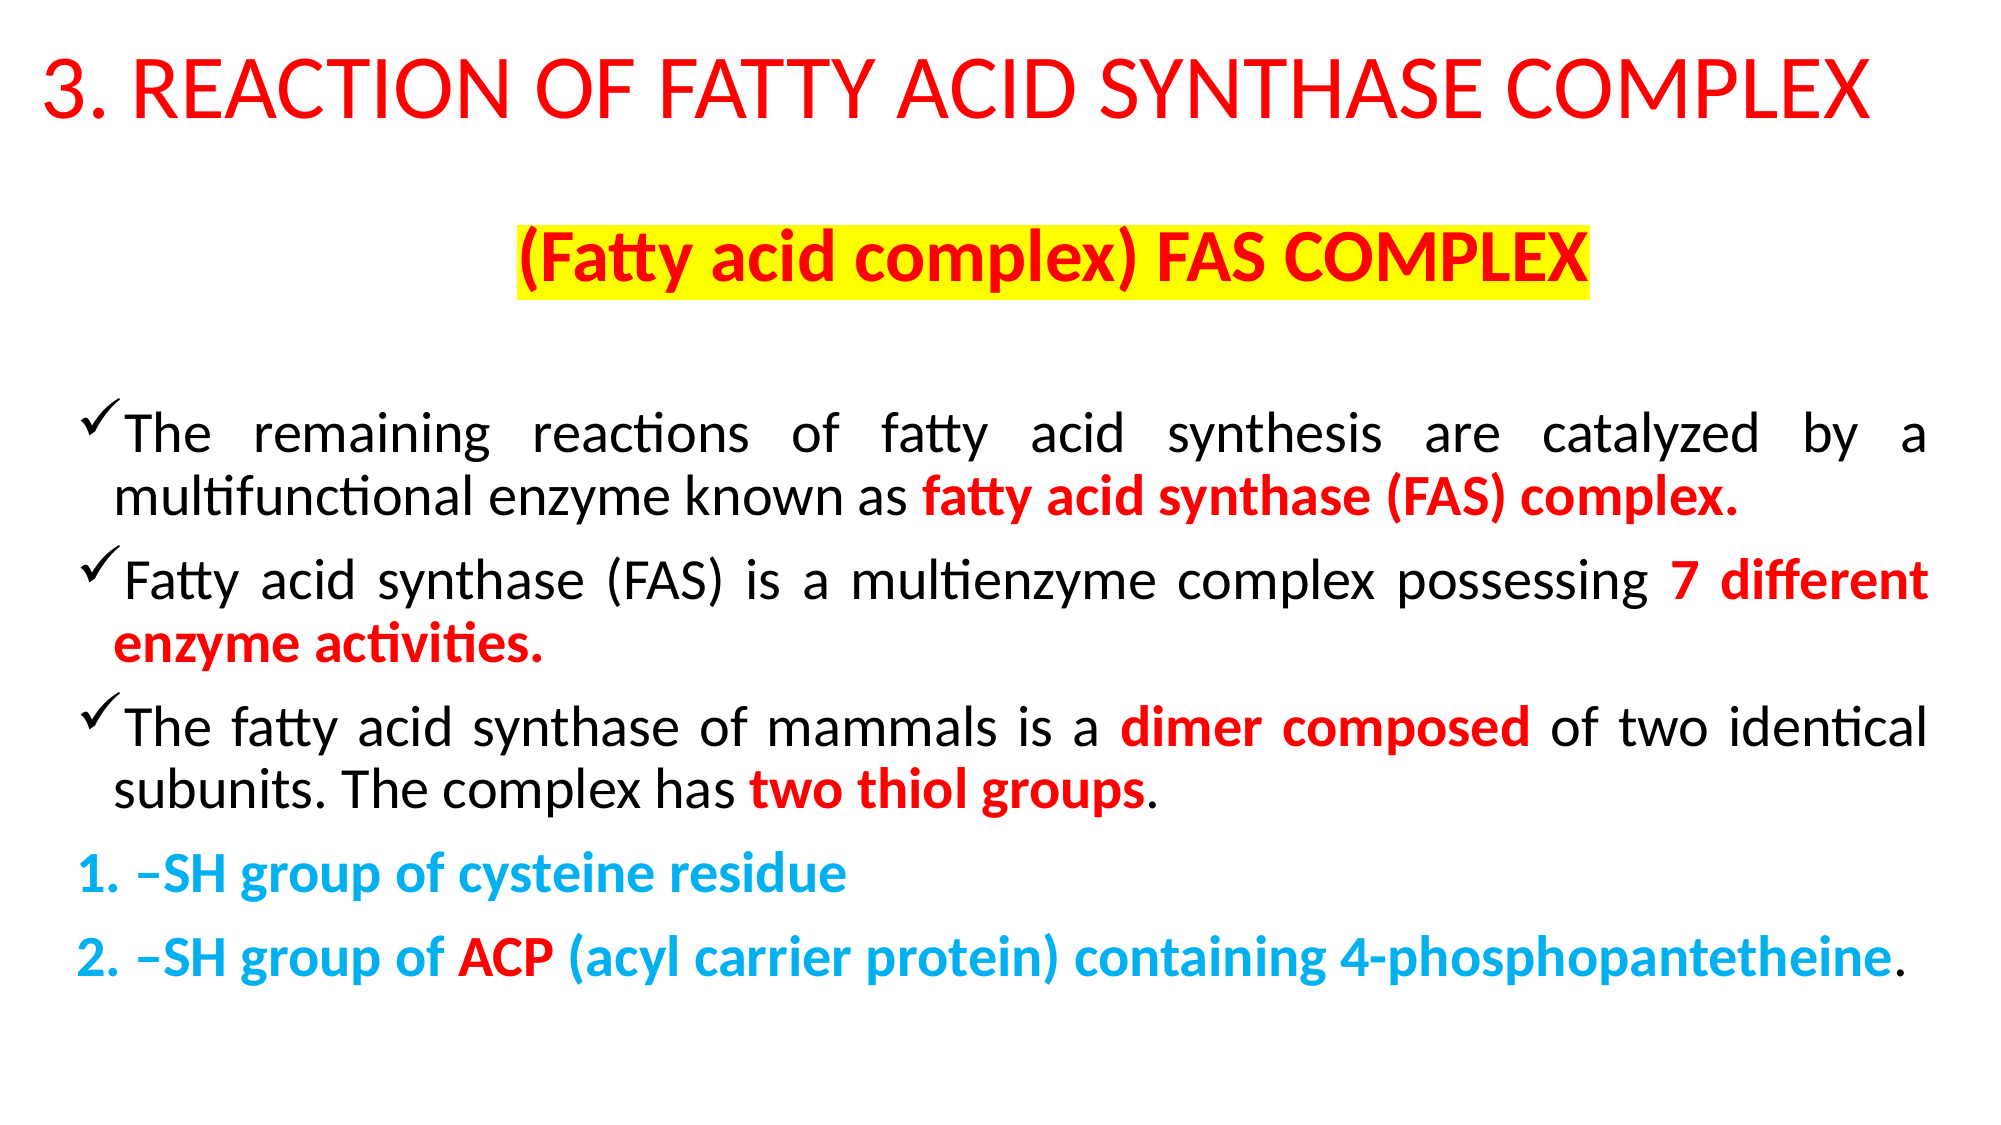

# 3. REACTION OF FATTY ACID SYNTHASE COMPLEX

                                 (Fatty acid complex) FAS COMPLEX

The remaining reactions of fatty acid synthesis are catalyzed by a multifunctional enzyme known as fatty acid synthase (FAS) complex.
Fatty acid synthase (FAS) is a multienzyme complex possessing 7 different enzyme activities.
The fatty acid synthase of mammals is a dimer composed of two identical subunits. The complex has two thiol groups.
1. –SH group of cysteine residue
2. –SH group of ACP (acyl carrier protein) containing 4-phosphopantetheine.